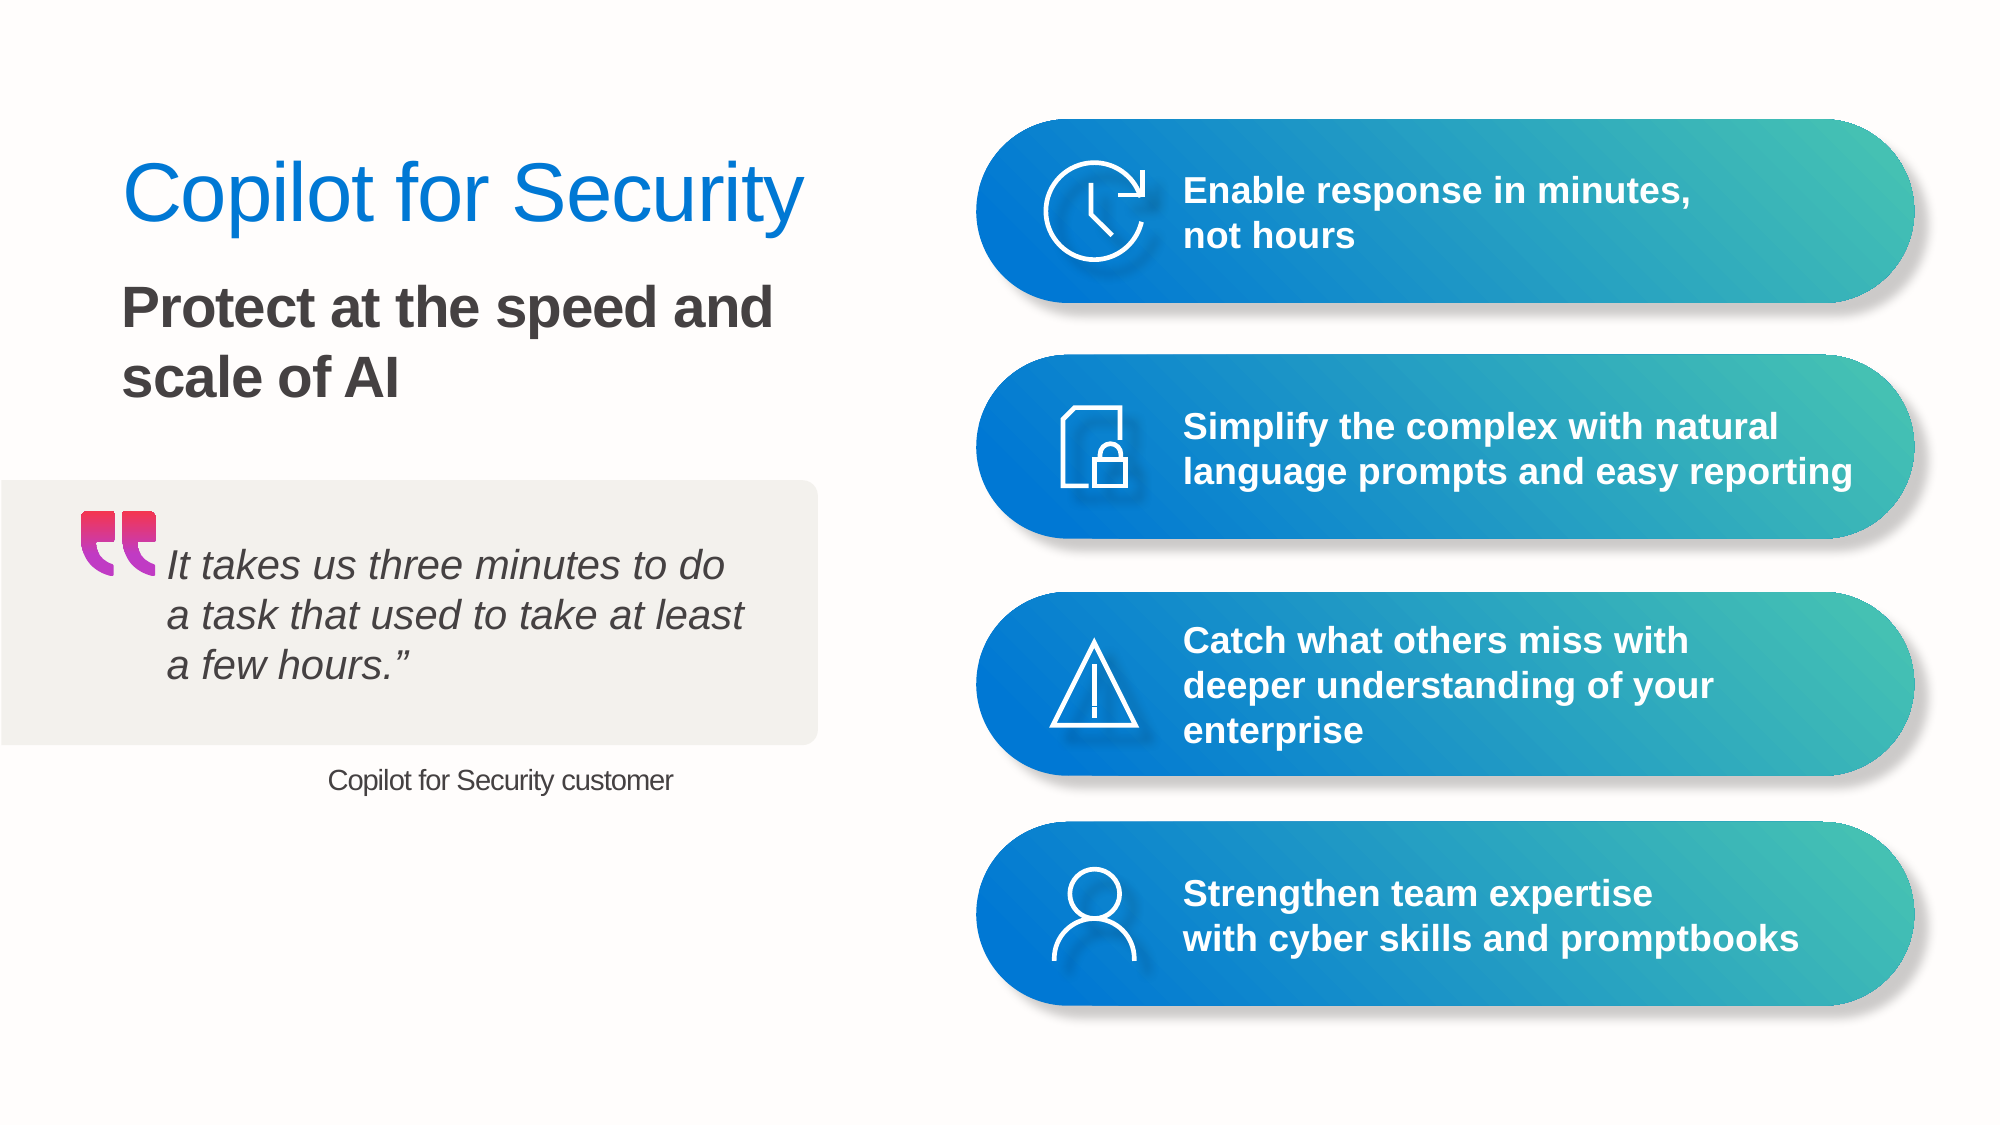

# Copilot for Security
Enable response in minutes,
not hours

Protect at the speed and scale of AI

Simplify the complex with natural language prompts and easy reporting

 It takes us three minutes to do a task that used to take at least a few hours.”

Catch what others miss with deeper understanding of your enterprise

Copilot for Security customer

Strengthen team expertise
with cyber skills and promptbooks